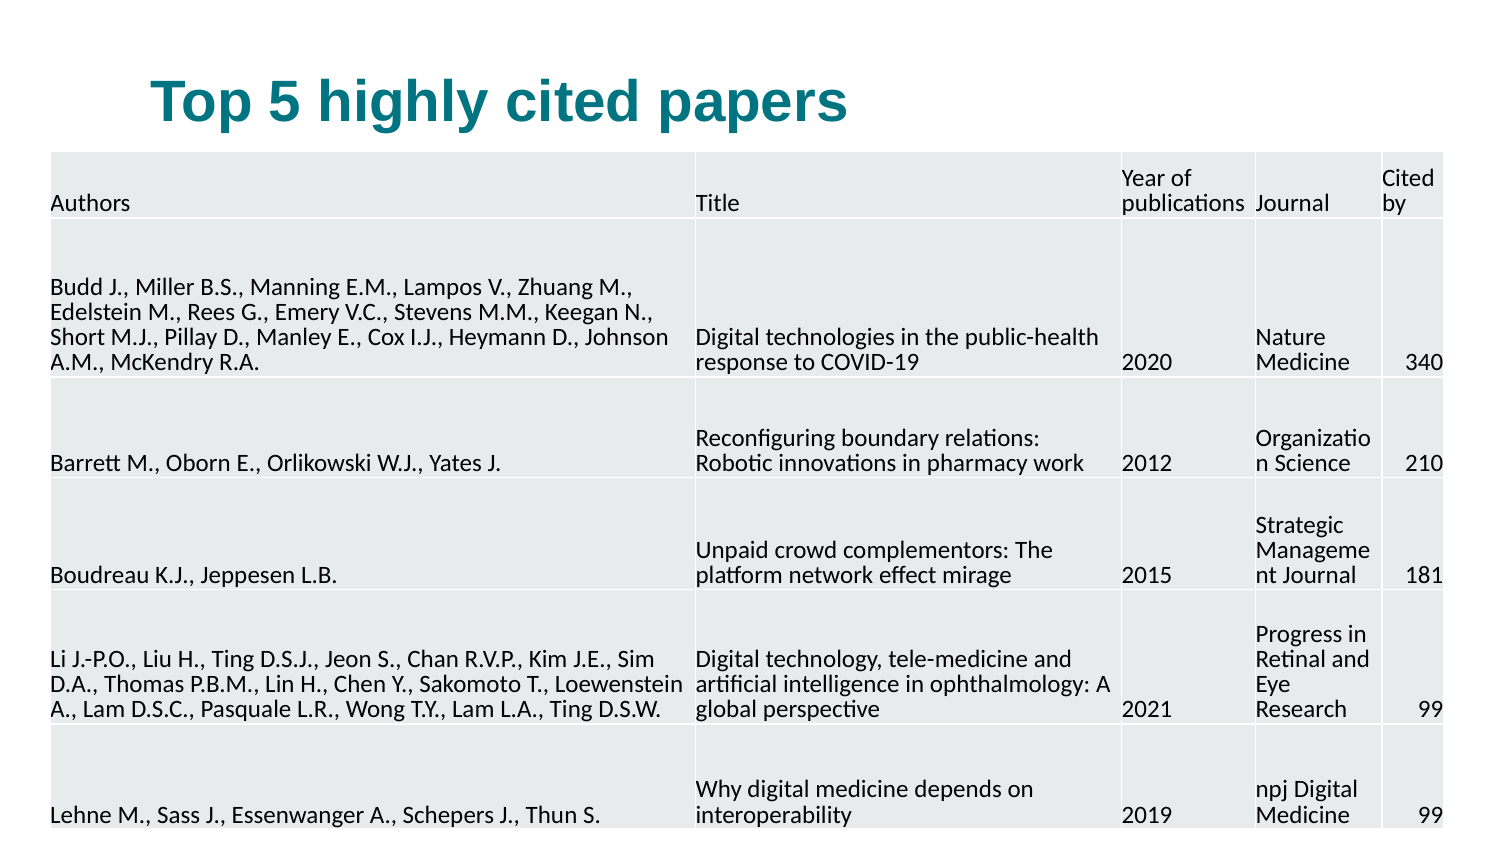

# Top 5 highly cited papers
| Authors | Title | Year of publications | Journal | Cited by |
| --- | --- | --- | --- | --- |
| Budd J., Miller B.S., Manning E.M., Lampos V., Zhuang M., Edelstein M., Rees G., Emery V.C., Stevens M.M., Keegan N., Short M.J., Pillay D., Manley E., Cox I.J., Heymann D., Johnson A.M., McKendry R.A. | Digital technologies in the public-health response to COVID-19 | 2020 | Nature Medicine | 340 |
| Barrett M., Oborn E., Orlikowski W.J., Yates J. | Reconfiguring boundary relations: Robotic innovations in pharmacy work | 2012 | Organization Science | 210 |
| Boudreau K.J., Jeppesen L.B. | Unpaid crowd complementors: The platform network effect mirage | 2015 | Strategic Management Journal | 181 |
| Li J.-P.O., Liu H., Ting D.S.J., Jeon S., Chan R.V.P., Kim J.E., Sim D.A., Thomas P.B.M., Lin H., Chen Y., Sakomoto T., Loewenstein A., Lam D.S.C., Pasquale L.R., Wong T.Y., Lam L.A., Ting D.S.W. | Digital technology, tele-medicine and artificial intelligence in ophthalmology: A global perspective | 2021 | Progress in Retinal and Eye Research | 99 |
| Lehne M., Sass J., Essenwanger A., Schepers J., Thun S. | Why digital medicine depends on interoperability | 2019 | npj Digital Medicine | 99 |